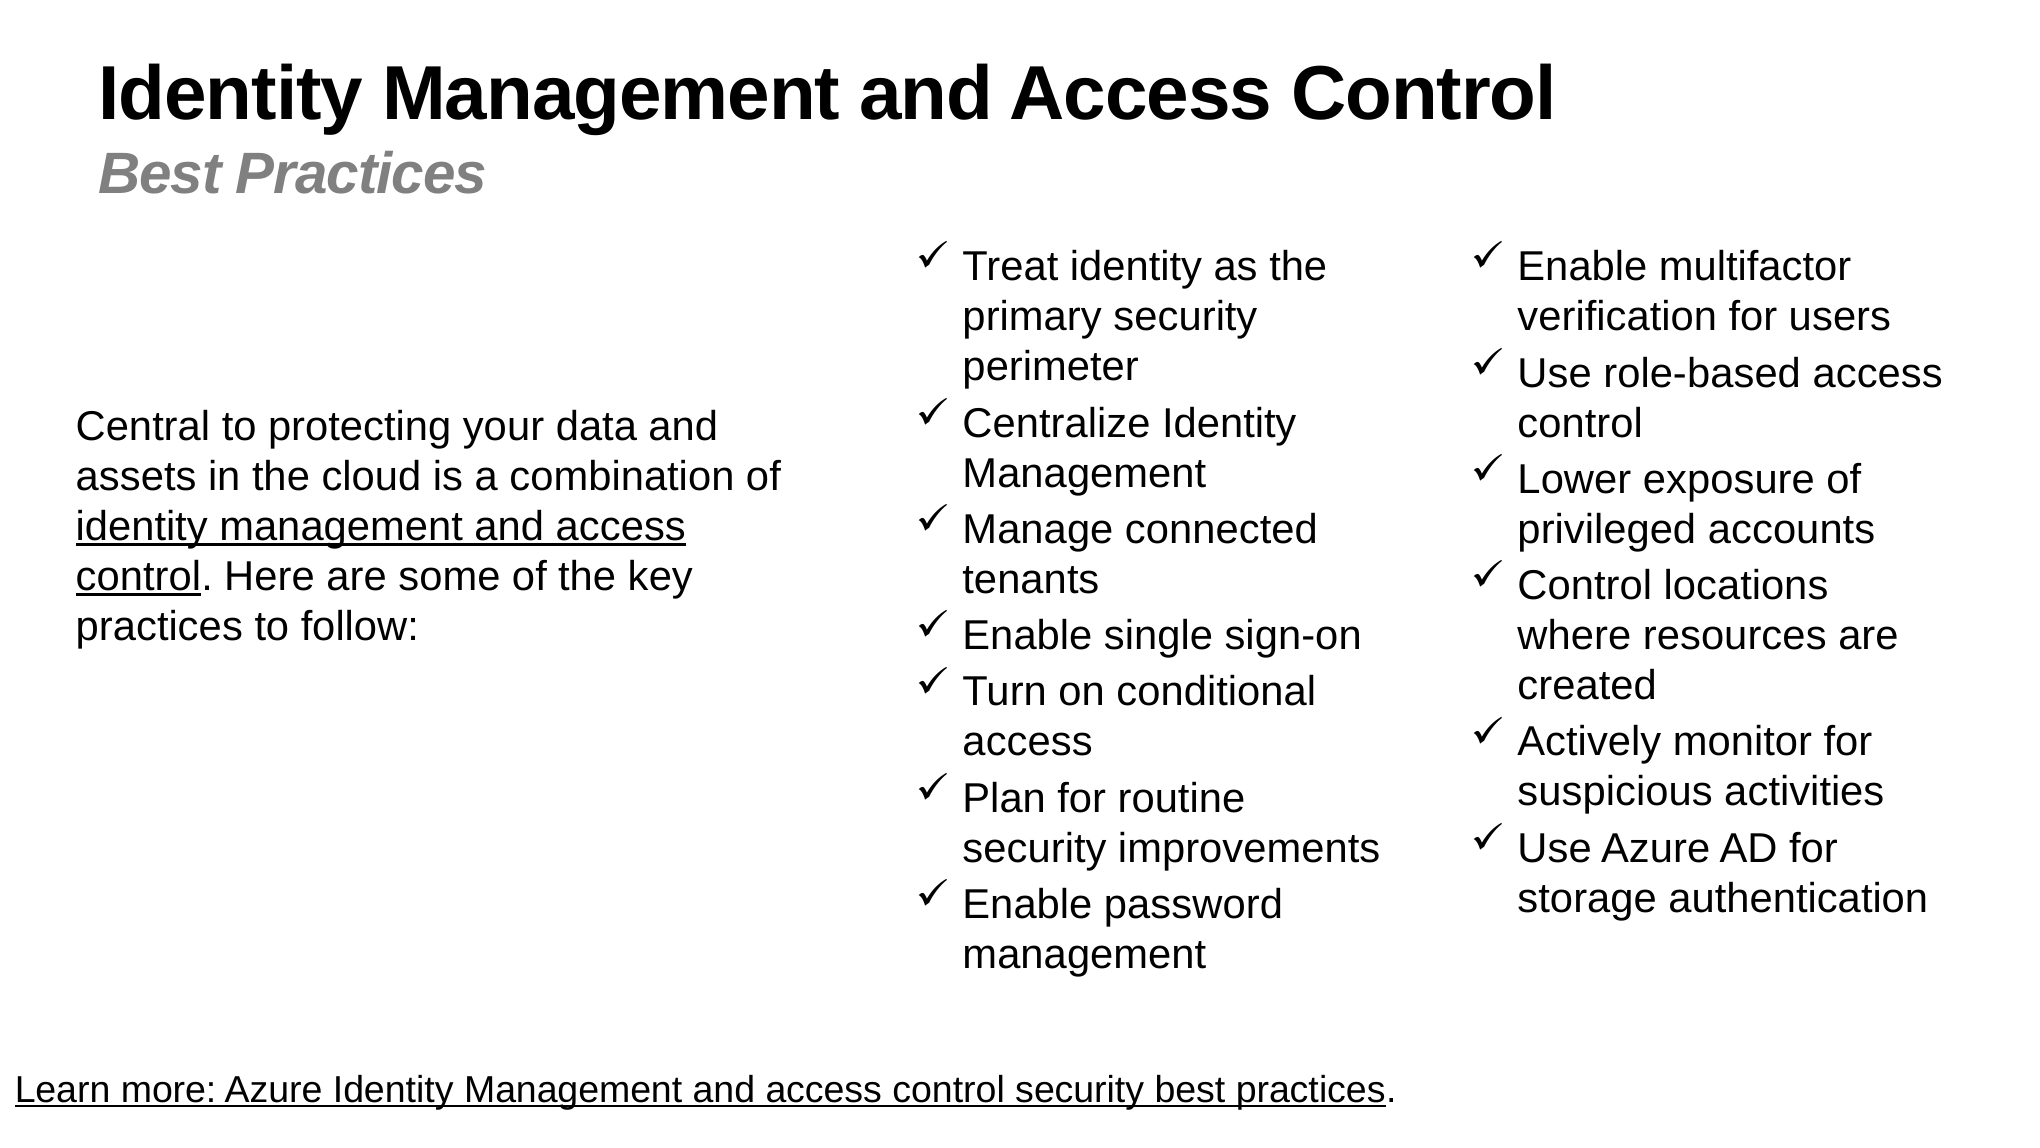

# Identity Management and Access Control Best Practices
Treat identity as the primary security perimeter
Centralize Identity Management
Manage connected tenants
Enable single sign-on
Turn on conditional access
Plan for routine security improvements
Enable password management
Enable multifactor verification for users
Use role-based access control
Lower exposure of privileged accounts
Control locations where resources are created
Actively monitor for suspicious activities
Use Azure AD for storage authentication
Central to protecting your data and assets in the cloud is a combination of identity management and access control. Here are some of the key practices to follow:

Learn more: Azure Identity Management and access control security best practices.